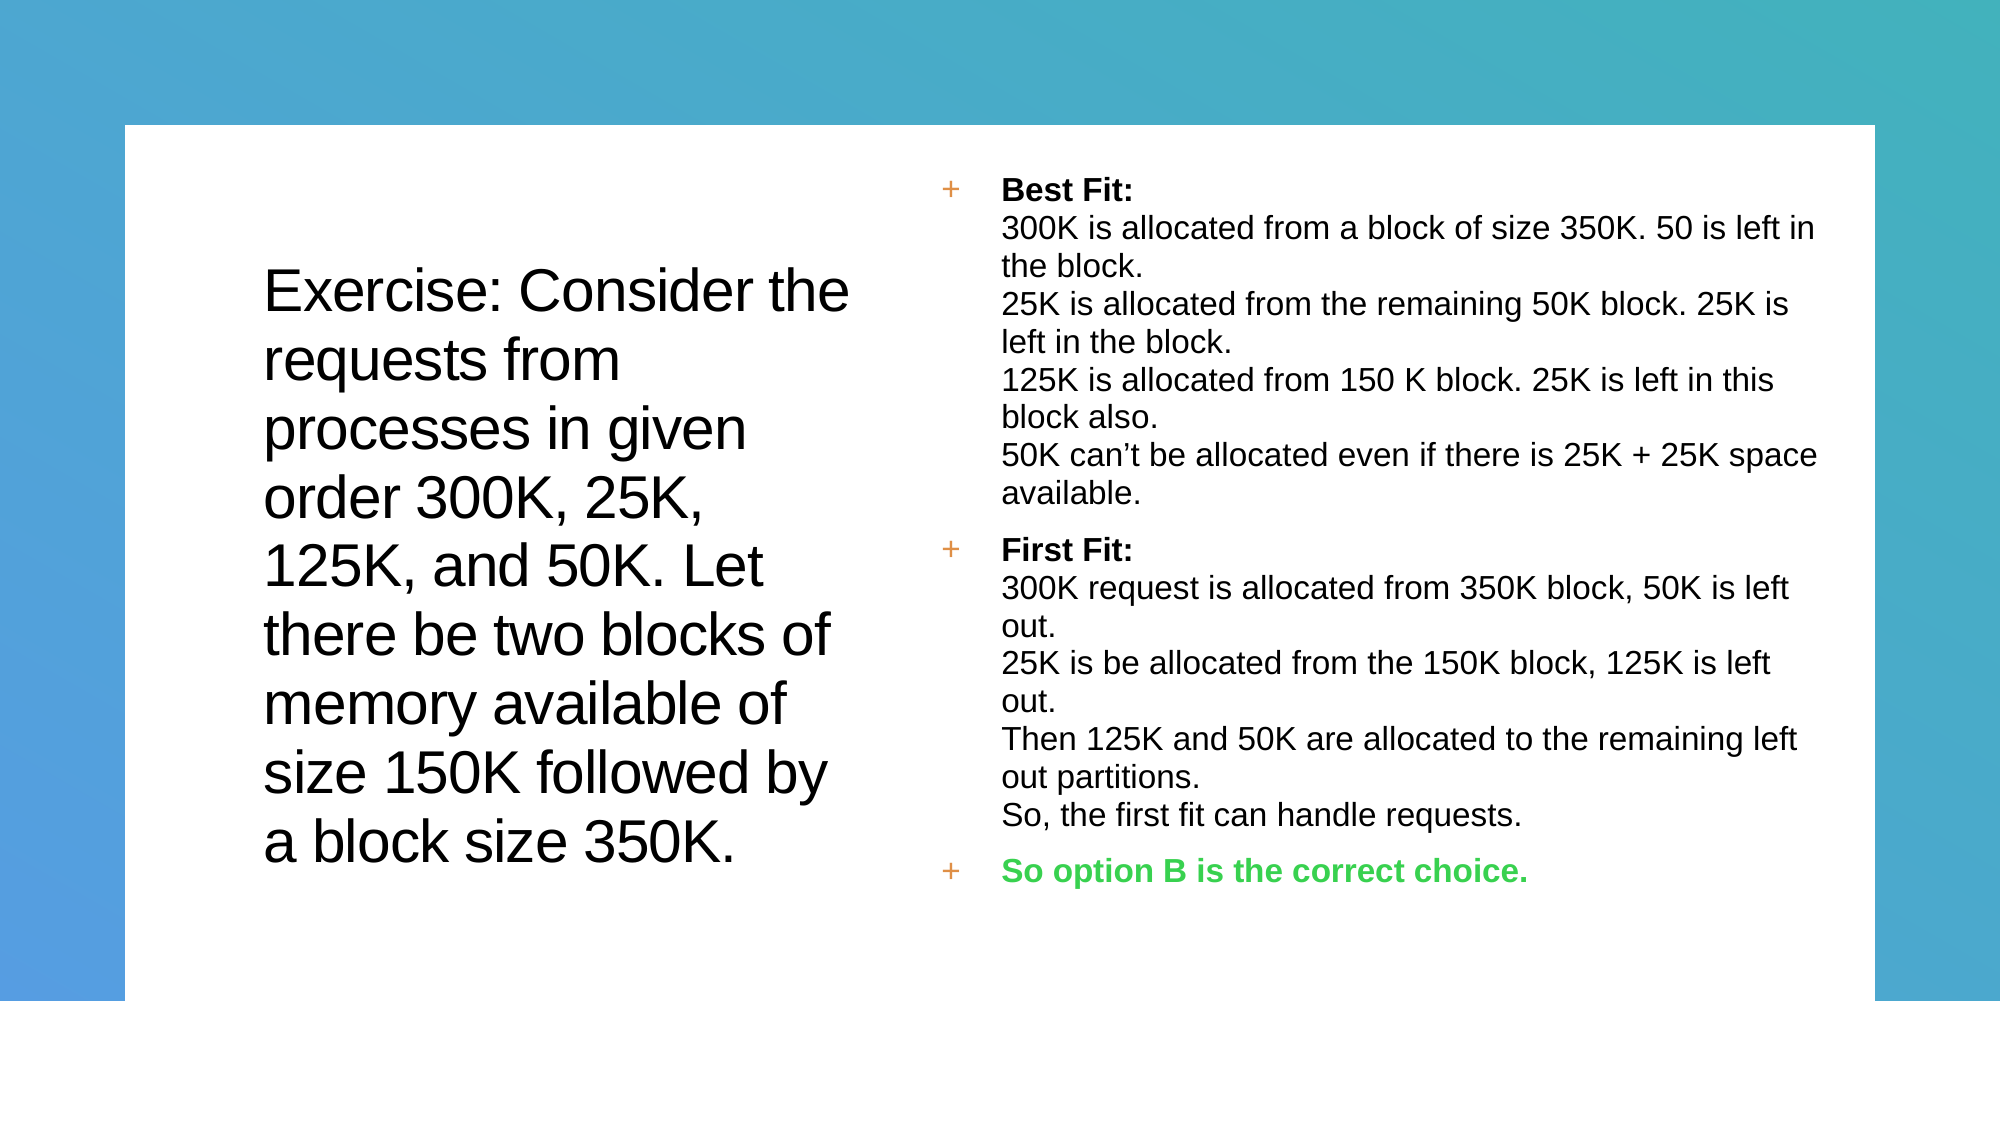

Best Fit: 
300K is allocated from a block of size 350K. 50 is left in the block. 
25K is allocated from the remaining 50K block. 25K is left in the block. 
125K is allocated from 150 K block. 25K is left in this block also. 
50K can’t be allocated even if there is 25K + 25K space available.
First Fit: 
300K request is allocated from 350K block, 50K is left out. 
25K is be allocated from the 150K block, 125K is left out. 
Then 125K and 50K are allocated to the remaining left out partitions. 
So, the first fit can handle requests.
So option B is the correct choice.

# Exercise: Consider the requests from processes in given order 300K, 25K, 125K, and 50K. Let there be two blocks of memory available of size 150K followed by a block size 350K.